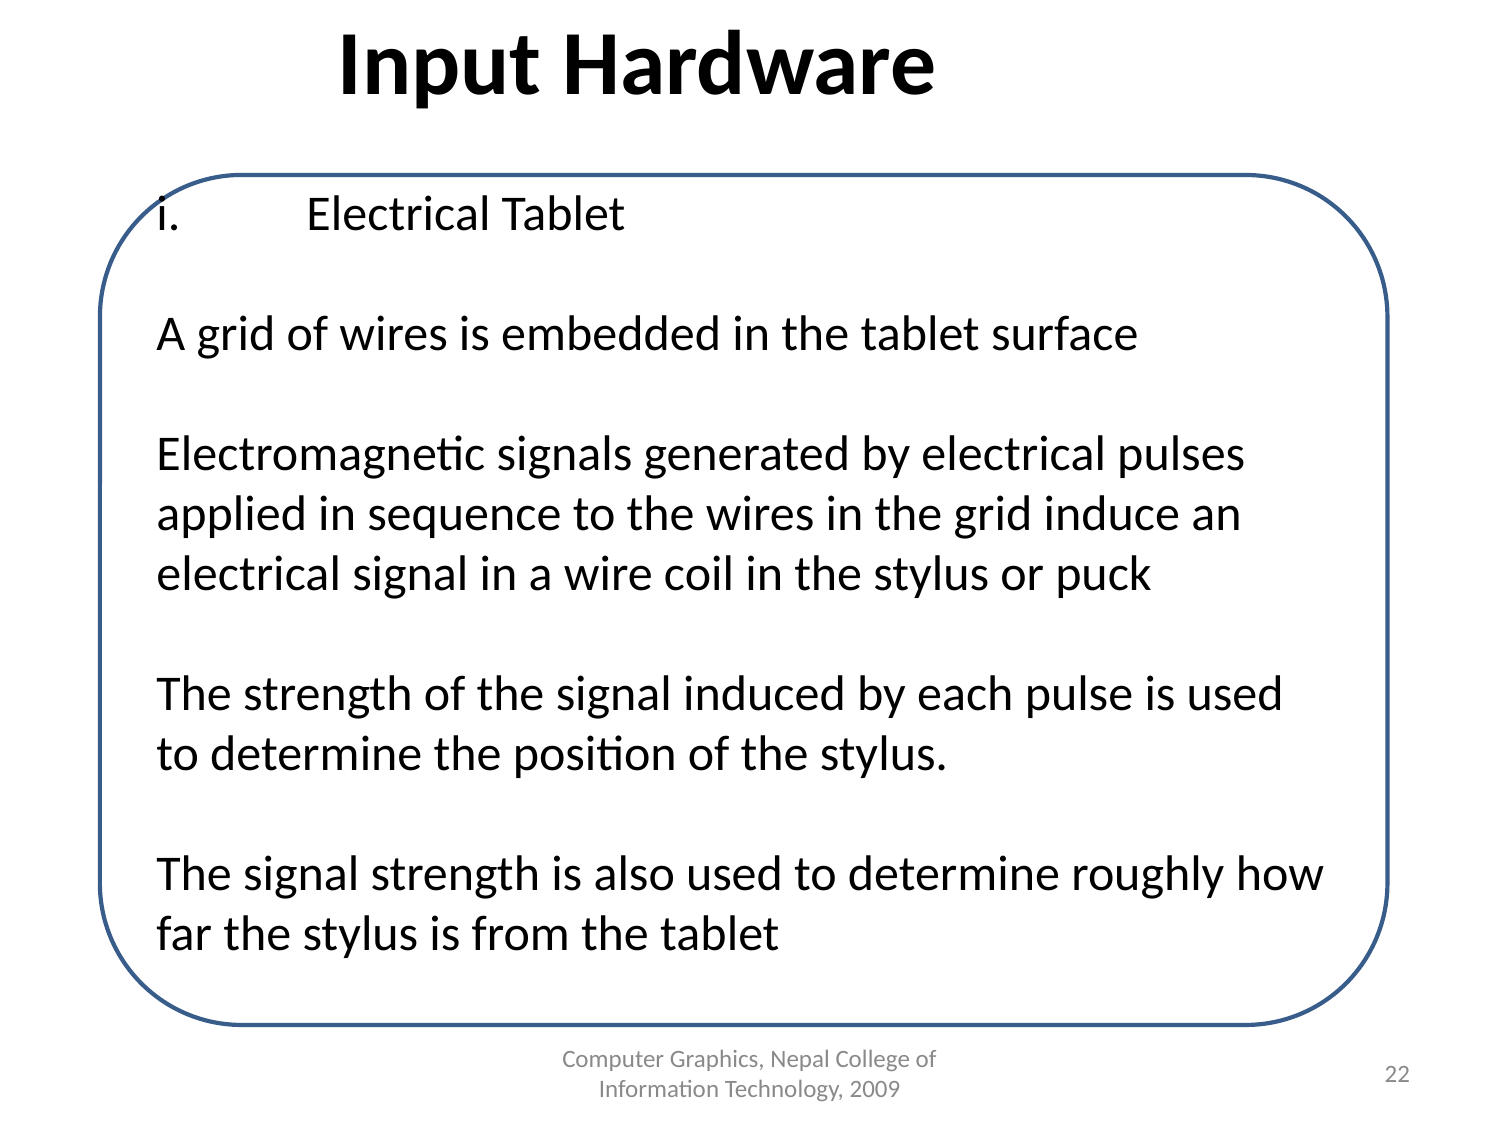

Input Hardware
i.	Electrical Tablet

A grid of wires is embedded in the tablet surface

Electromagnetic signals generated by electrical pulses applied in sequence to the wires in the grid induce an electrical signal in a wire coil in the stylus or puck

The strength of the signal induced by each pulse is used to determine the position of the stylus.

The signal strength is also used to determine roughly how far the stylus is from the tablet

Computer Graphics, Nepal College of Information Technology, 2009
22